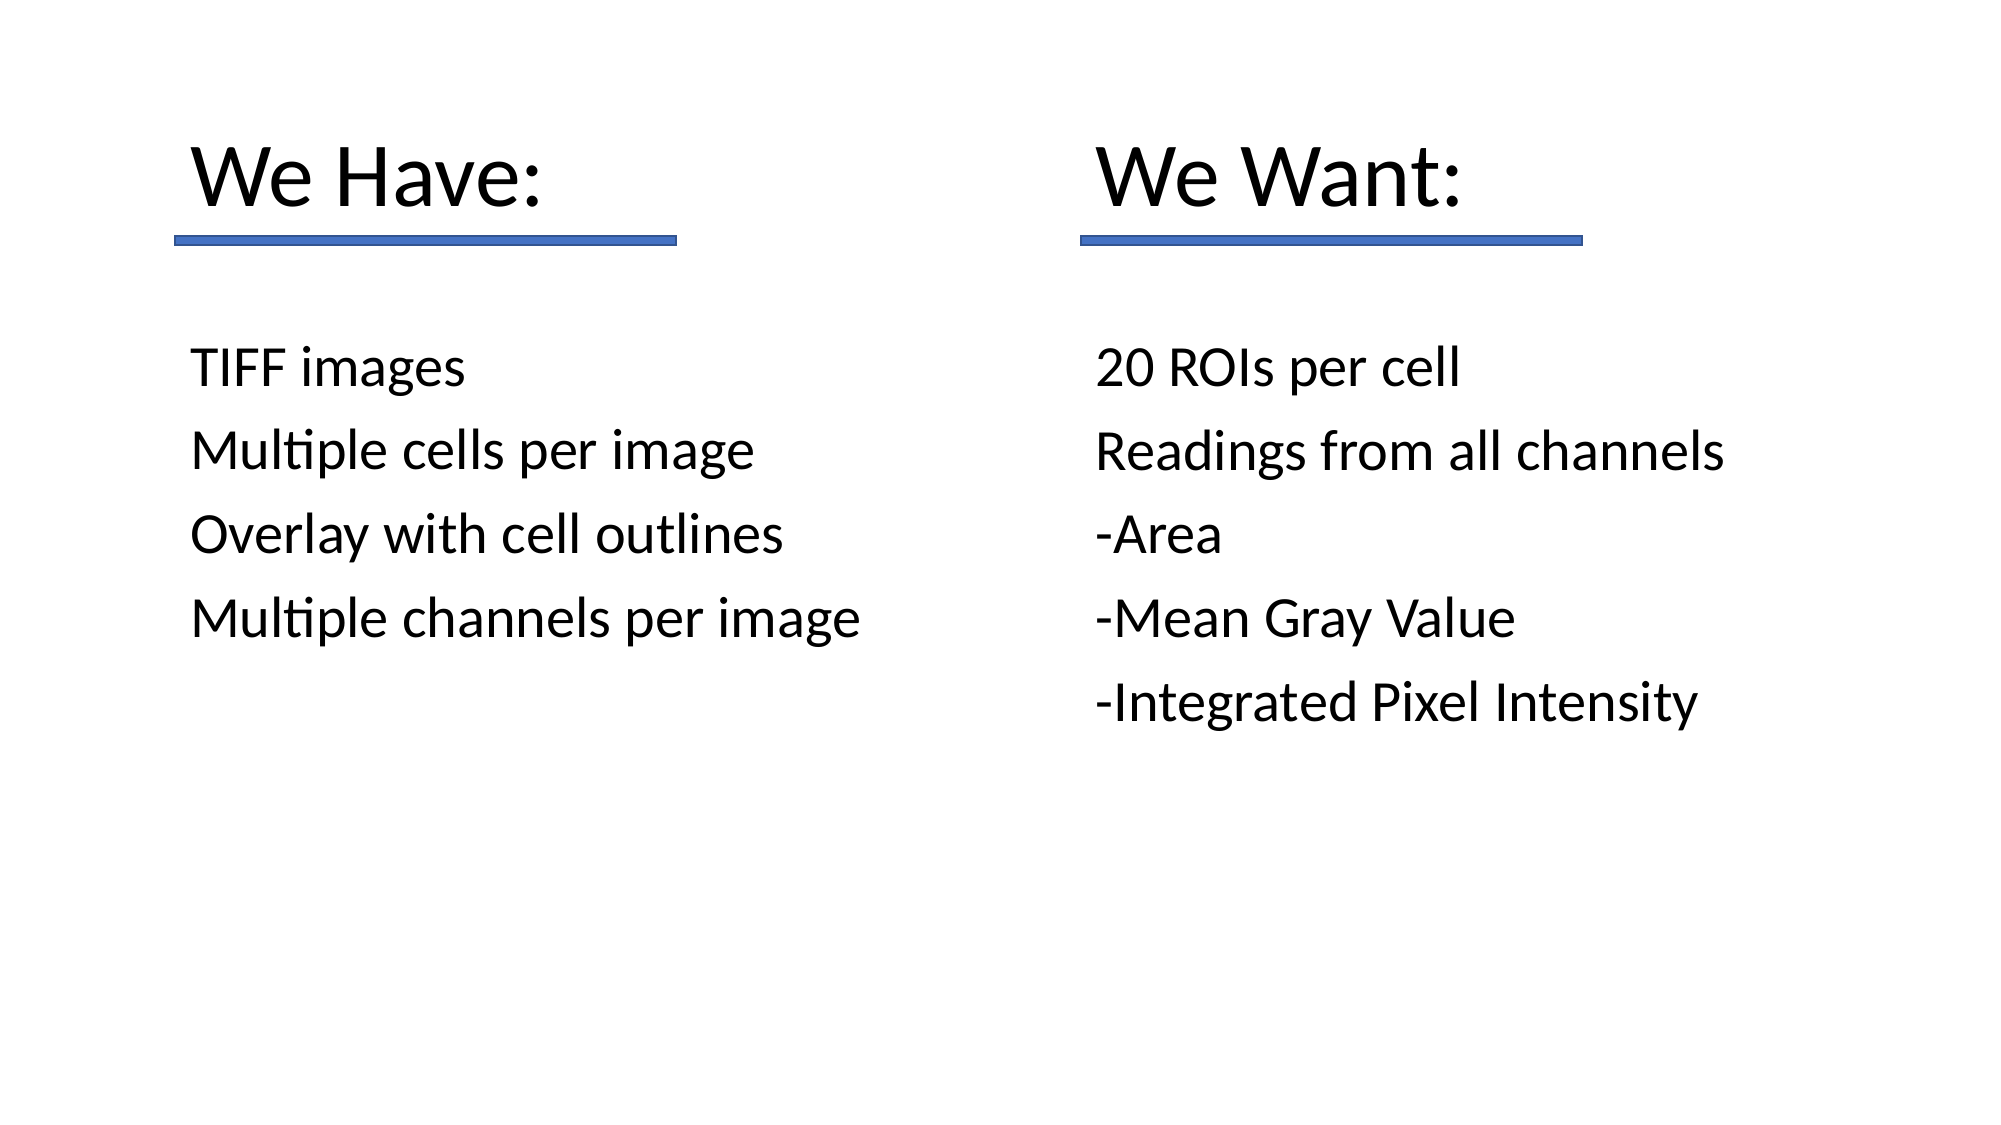

We Have:
# We Want:

TIFF images
Multiple cells per image
Overlay with cell outlines
Multiple channels per image

20 ROIs per cell
Readings from all channels
-Area
-Mean Gray Value
-Integrated Pixel Intensity